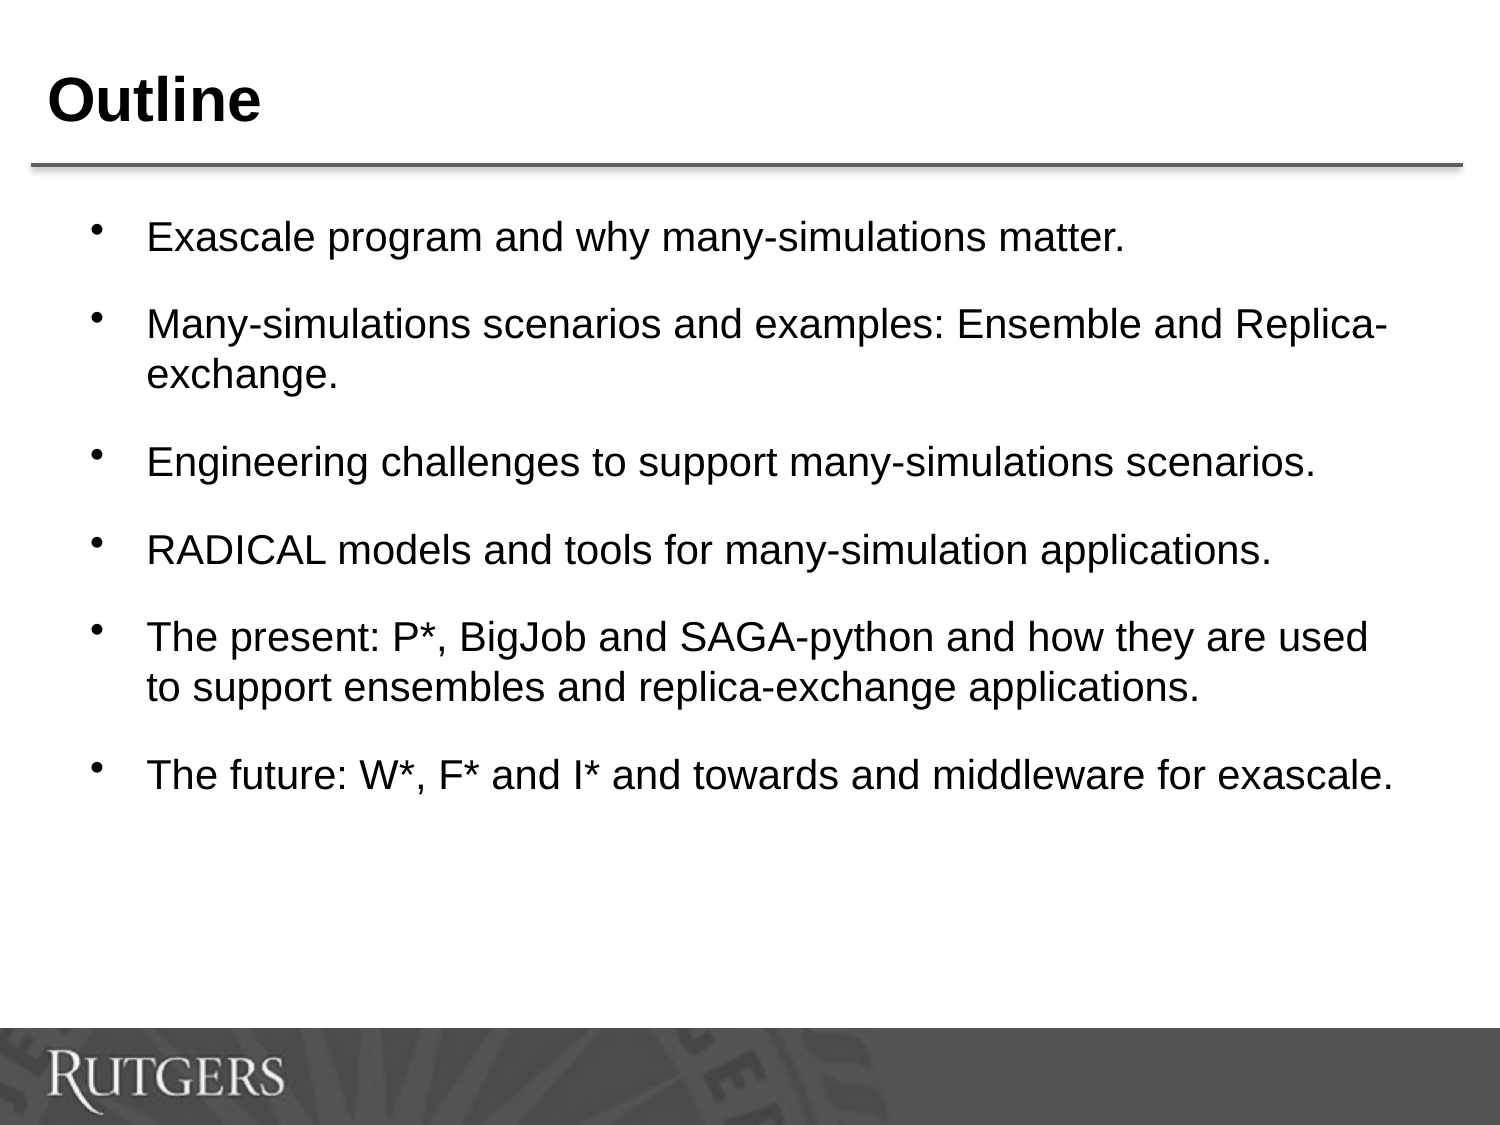

# Outline
Exascale program and why many-simulations matter.
Many-simulations scenarios and examples: Ensemble and Replica-exchange.
Engineering challenges to support many-simulations scenarios.
RADICAL models and tools for many-simulation applications.
The present: P*, BigJob and SAGA-python and how they are used to support ensembles and replica-exchange applications.
The future: W*, F* and I* and towards and middleware for exascale.